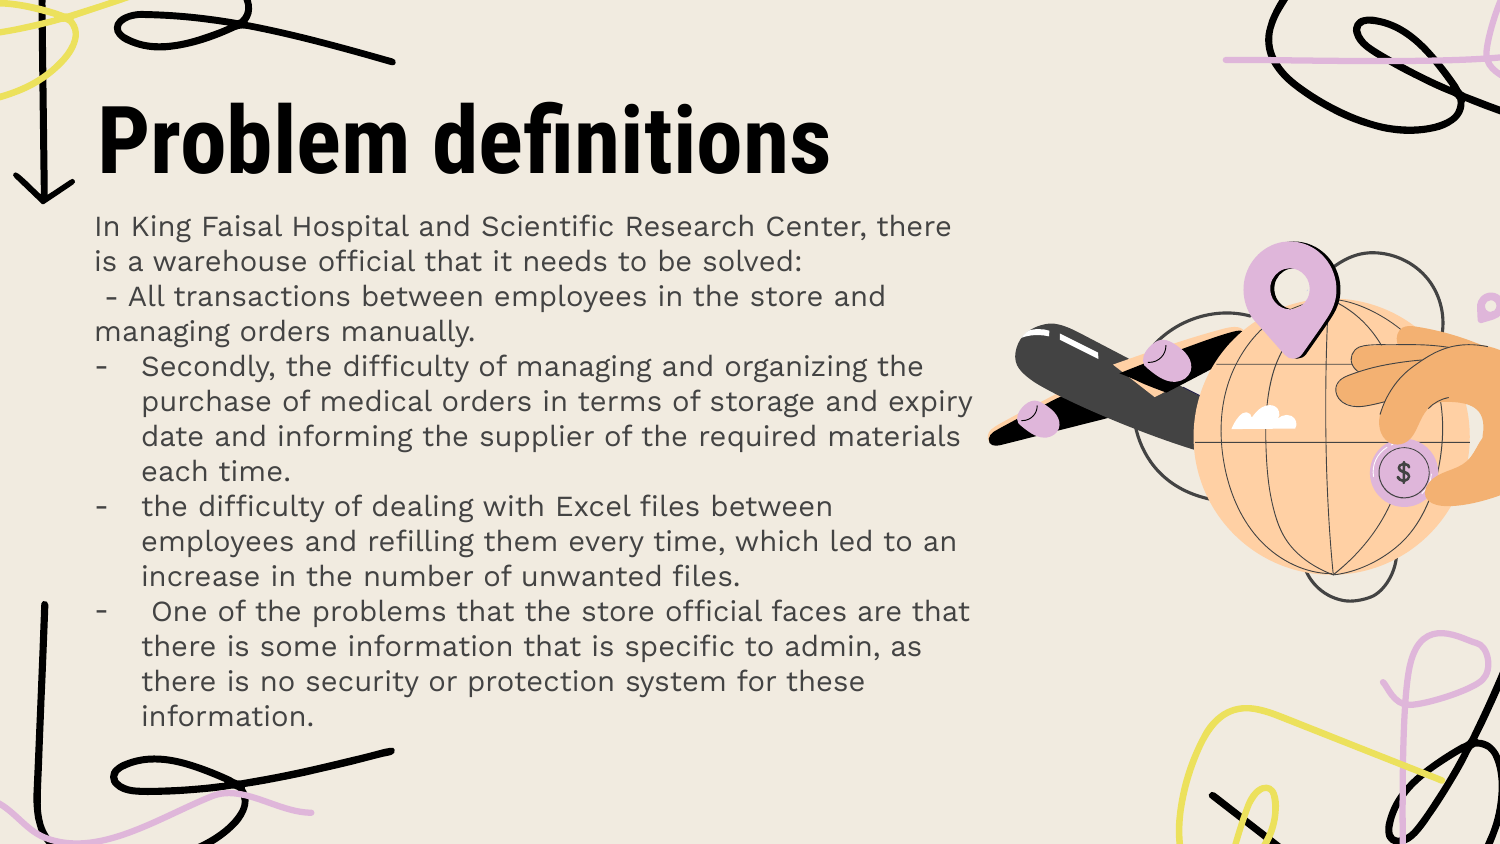

# Problem definitions

In King Faisal Hospital and Scientific Research Center, there is a warehouse official that it needs to be solved:
 - All transactions between employees in the store and managing orders manually.
Secondly, the difficulty of managing and organizing the purchase of medical orders in terms of storage and expiry date and informing the supplier of the required materials each time.
the difficulty of dealing with Excel files between employees and refilling them every time, which led to an increase in the number of unwanted files.
 One of the problems that the store official faces are that there is some information that is specific to admin, as there is no security or protection system for these information.